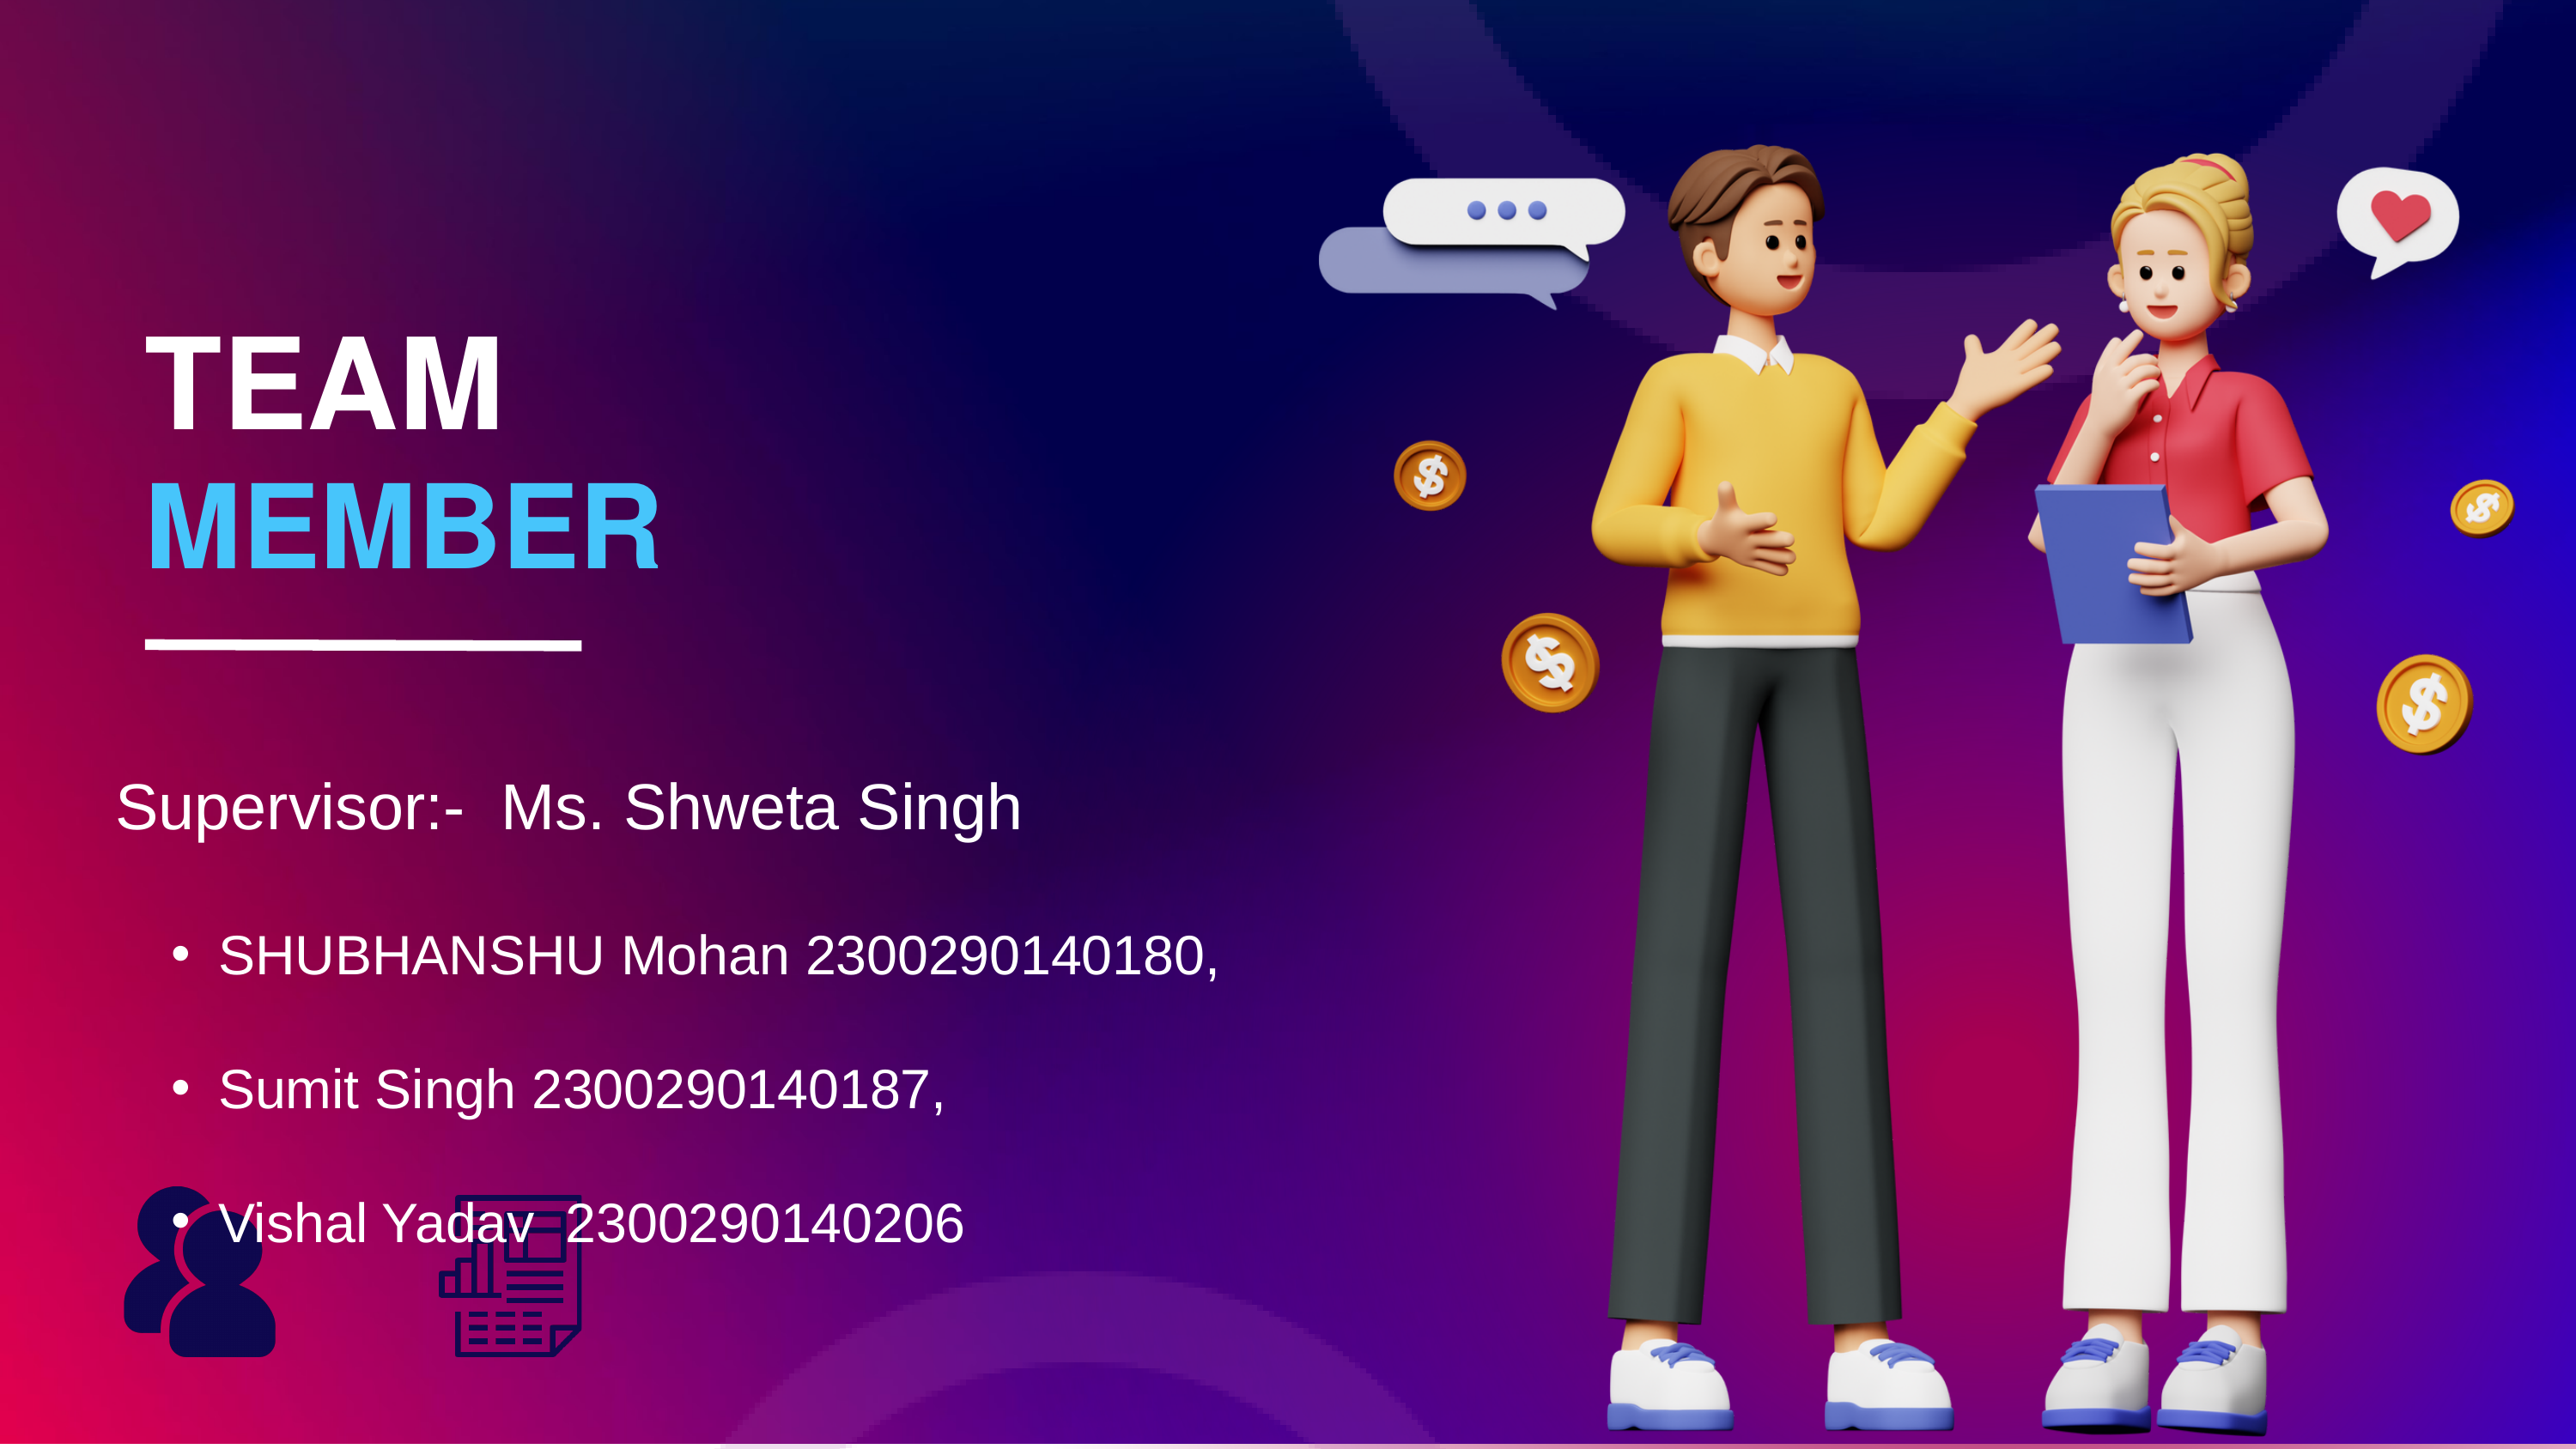

TEAM
MEMBER
Supervisor:-  Ms. Shweta Singh
SHUBHANSHU Mohan 2300290140180,
Sumit Singh 2300290140187,
Vishal Yadav  2300290140206